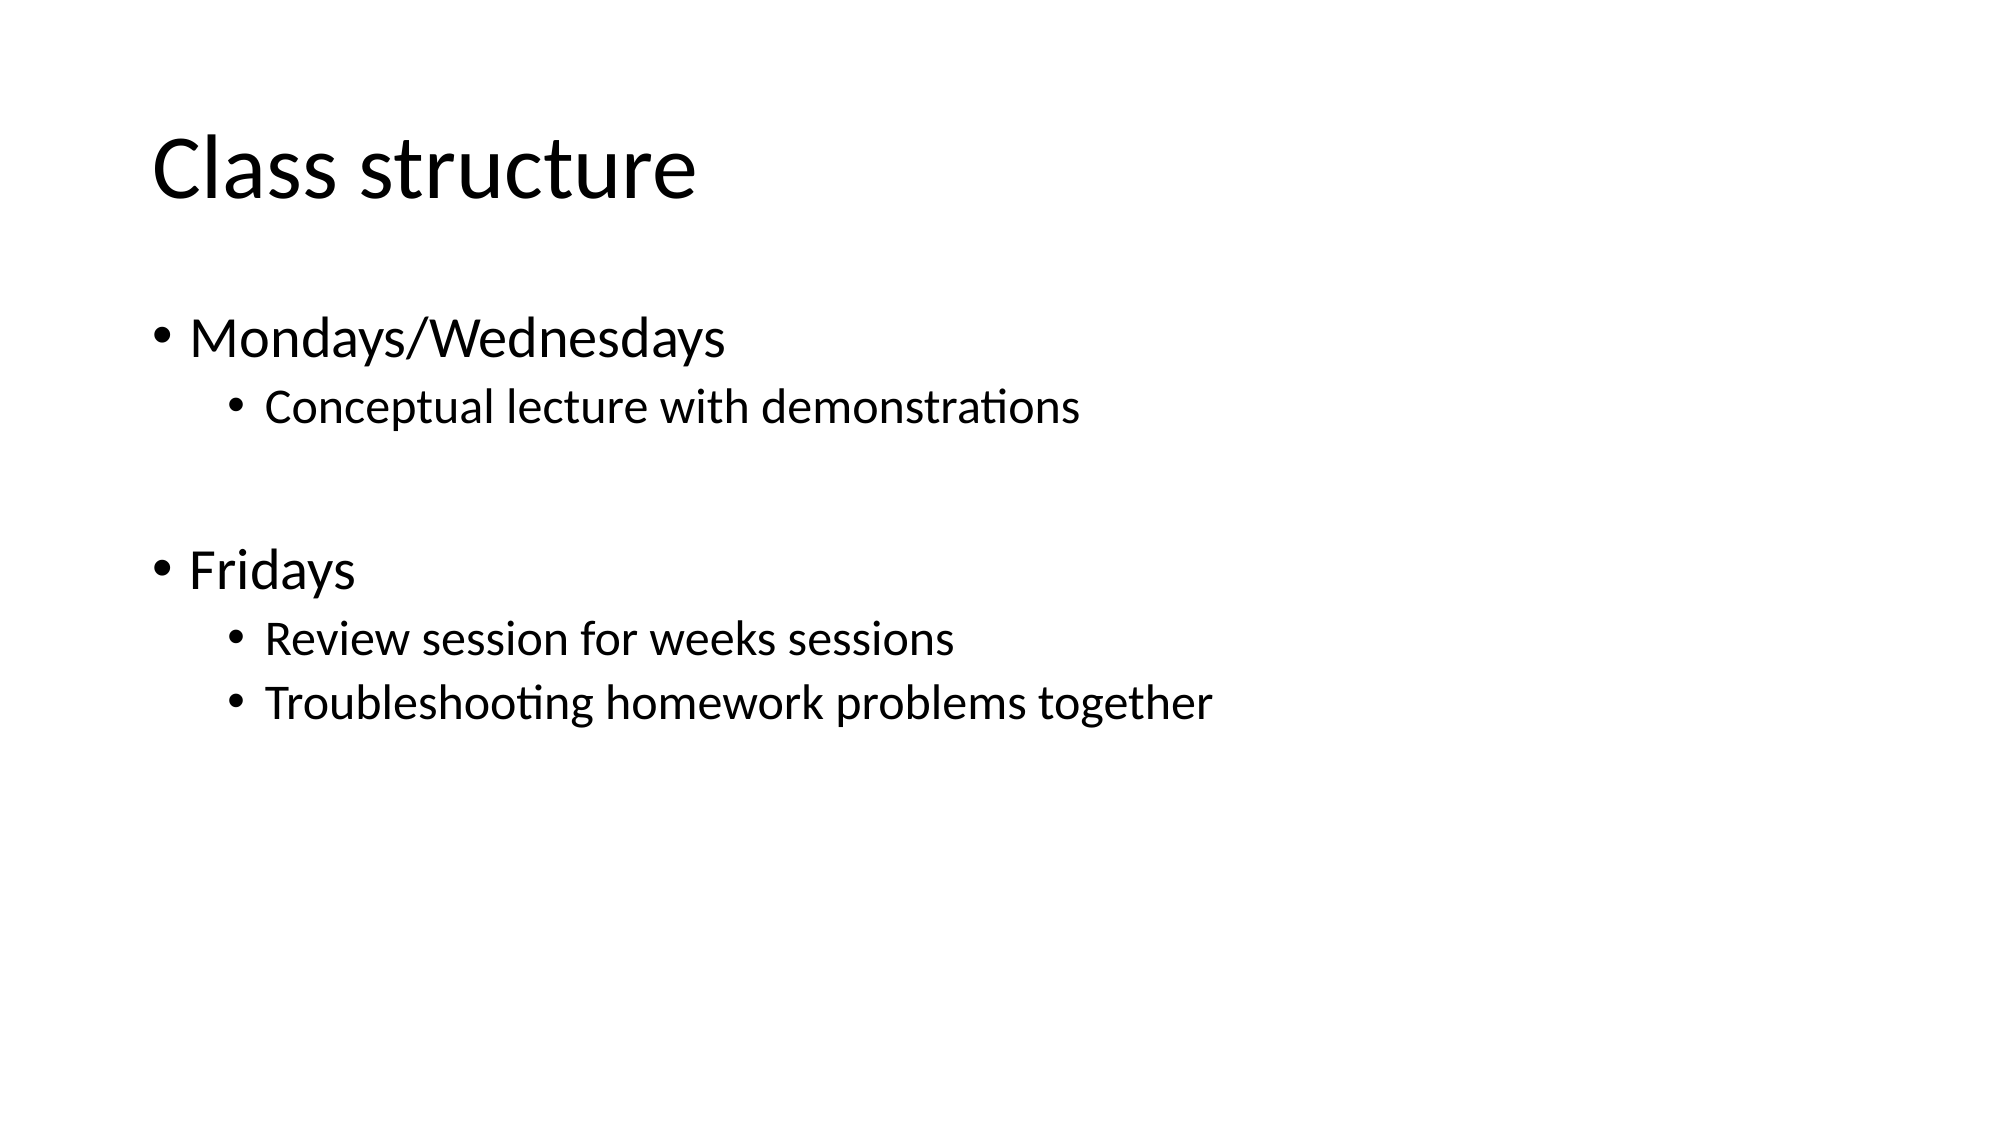

# Class structure
Mondays/Wednesdays
Conceptual lecture with demonstrations

Fridays
Review session for weeks sessions
Troubleshooting homework problems together